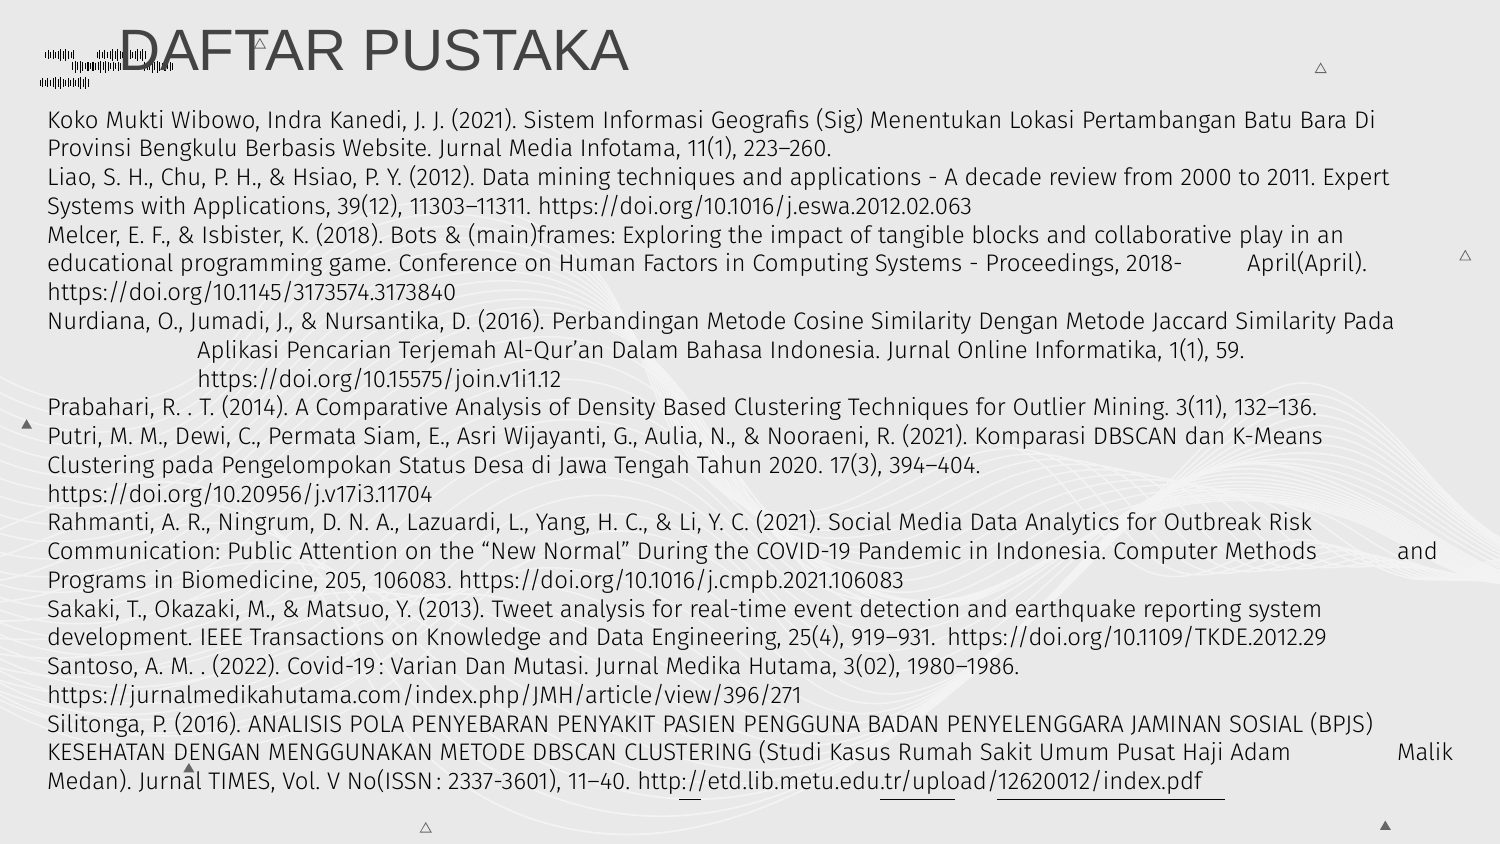

# DAFTAR PUSTAKA
Koko Mukti Wibowo, Indra Kanedi, J. J. (2021). Sistem Informasi Geografis (Sig) Menentukan Lokasi Pertambangan Batu Bara Di 	Provinsi Bengkulu Berbasis Website. Jurnal Media Infotama, 11(1), 223–260.
Liao, S. H., Chu, P. H., & Hsiao, P. Y. (2012). Data mining techniques and applications - A decade review from 2000 to 2011. Expert 	Systems with Applications, 39(12), 11303–11311. https://doi.org/10.1016/j.eswa.2012.02.063
Melcer, E. F., & Isbister, K. (2018). Bots & (main)frames: Exploring the impact of tangible blocks and collaborative play in an 	educational programming game. Conference on Human Factors in Computing Systems - Proceedings, 2018-	April(April). https://doi.org/10.1145/3173574.3173840
Nurdiana, O., Jumadi, J., & Nursantika, D. (2016). Perbandingan Metode Cosine Similarity Dengan Metode Jaccard Similarity Pada 	Aplikasi Pencarian Terjemah Al-Qur’an Dalam Bahasa Indonesia. Jurnal Online Informatika, 1(1), 59. 		https://doi.org/10.15575/join.v1i1.12
Prabahari, R. . T. (2014). A Comparative Analysis of Density Based Clustering Techniques for Outlier Mining. 3(11), 132–136.
Putri, M. M., Dewi, C., Permata Siam, E., Asri Wijayanti, G., Aulia, N., & Nooraeni, R. (2021). Komparasi DBSCAN dan K-Means 	Clustering pada Pengelompokan Status Desa di Jawa Tengah Tahun 2020. 17(3), 394–404. 	https://doi.org/10.20956/j.v17i3.11704
Rahmanti, A. R., Ningrum, D. N. A., Lazuardi, L., Yang, H. C., & Li, Y. C. (2021). Social Media Data Analytics for Outbreak Risk 	Communication: Public Attention on the “New Normal” During the COVID-19 Pandemic in Indonesia. Computer Methods 	and Programs in Biomedicine, 205, 106083. https://doi.org/10.1016/j.cmpb.2021.106083
Sakaki, T., Okazaki, M., & Matsuo, Y. (2013). Tweet analysis for real-time event detection and earthquake reporting system 	development. IEEE Transactions on Knowledge and Data Engineering, 25(4), 919–931. 	https://doi.org/10.1109/TKDE.2012.29
Santoso, A. M. . (2022). Covid-19 : Varian Dan Mutasi. Jurnal Medika Hutama, 3(02), 1980–1986. 	https://jurnalmedikahutama.com/index.php/JMH/article/view/396/271
Silitonga, P. (2016). ANALISIS POLA PENYEBARAN PENYAKIT PASIEN PENGGUNA BADAN PENYELENGGARA JAMINAN SOSIAL (BPJS) 	KESEHATAN DENGAN MENGGUNAKAN METODE DBSCAN CLUSTERING (Studi Kasus Rumah Sakit Umum Pusat Haji Adam 	Malik Medan). Jurnal TIMES, Vol. V No(ISSN : 2337-3601), 11–40. http://etd.lib.metu.edu.tr/upload/12620012/index.pdf